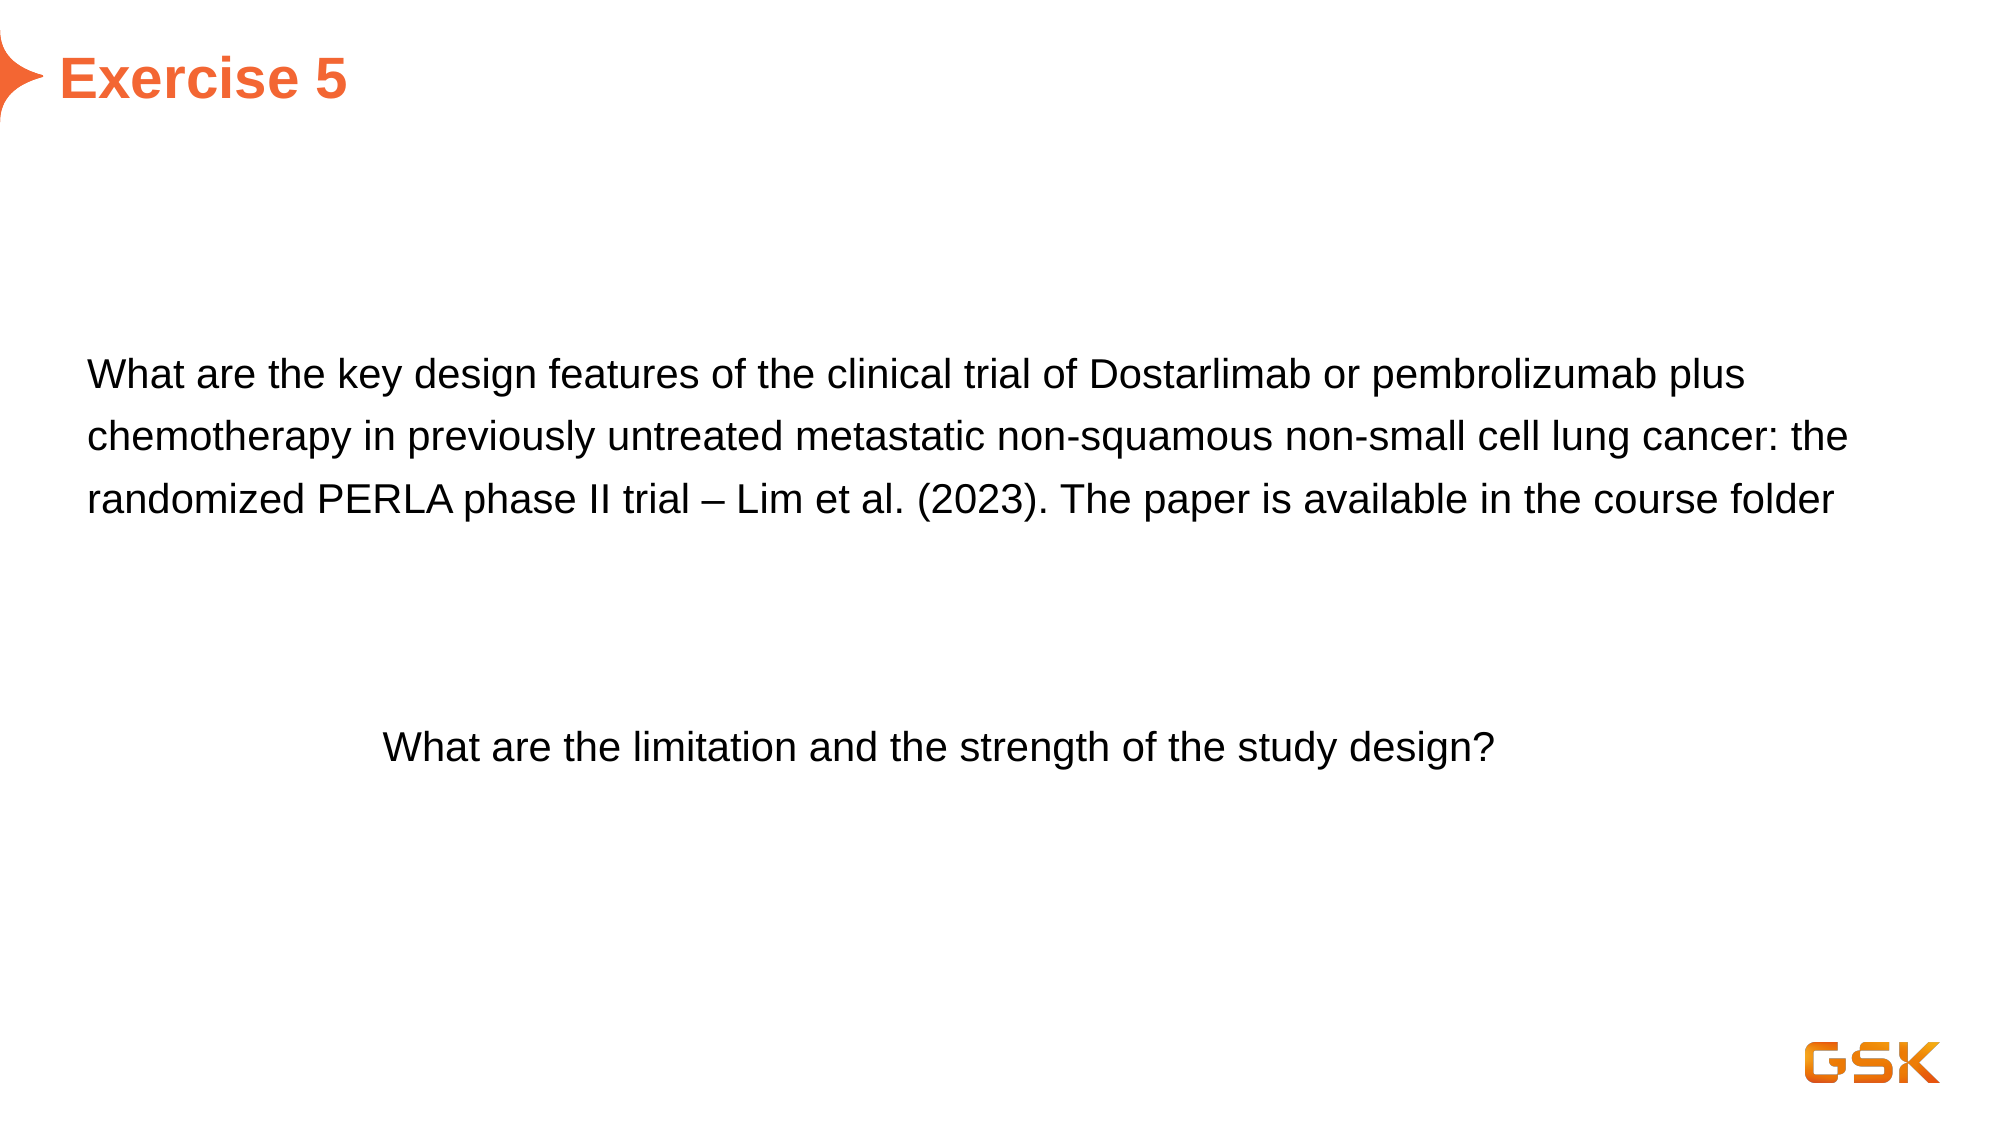

# Exercise 5
What are the key design features of the clinical trial of Dostarlimab or pembrolizumab plus chemotherapy in previously untreated metastatic non-squamous non-small cell lung cancer: the randomized PERLA phase II trial – Lim et al. (2023). The paper is available in the course folder
What are the limitation and the strength of the study design?